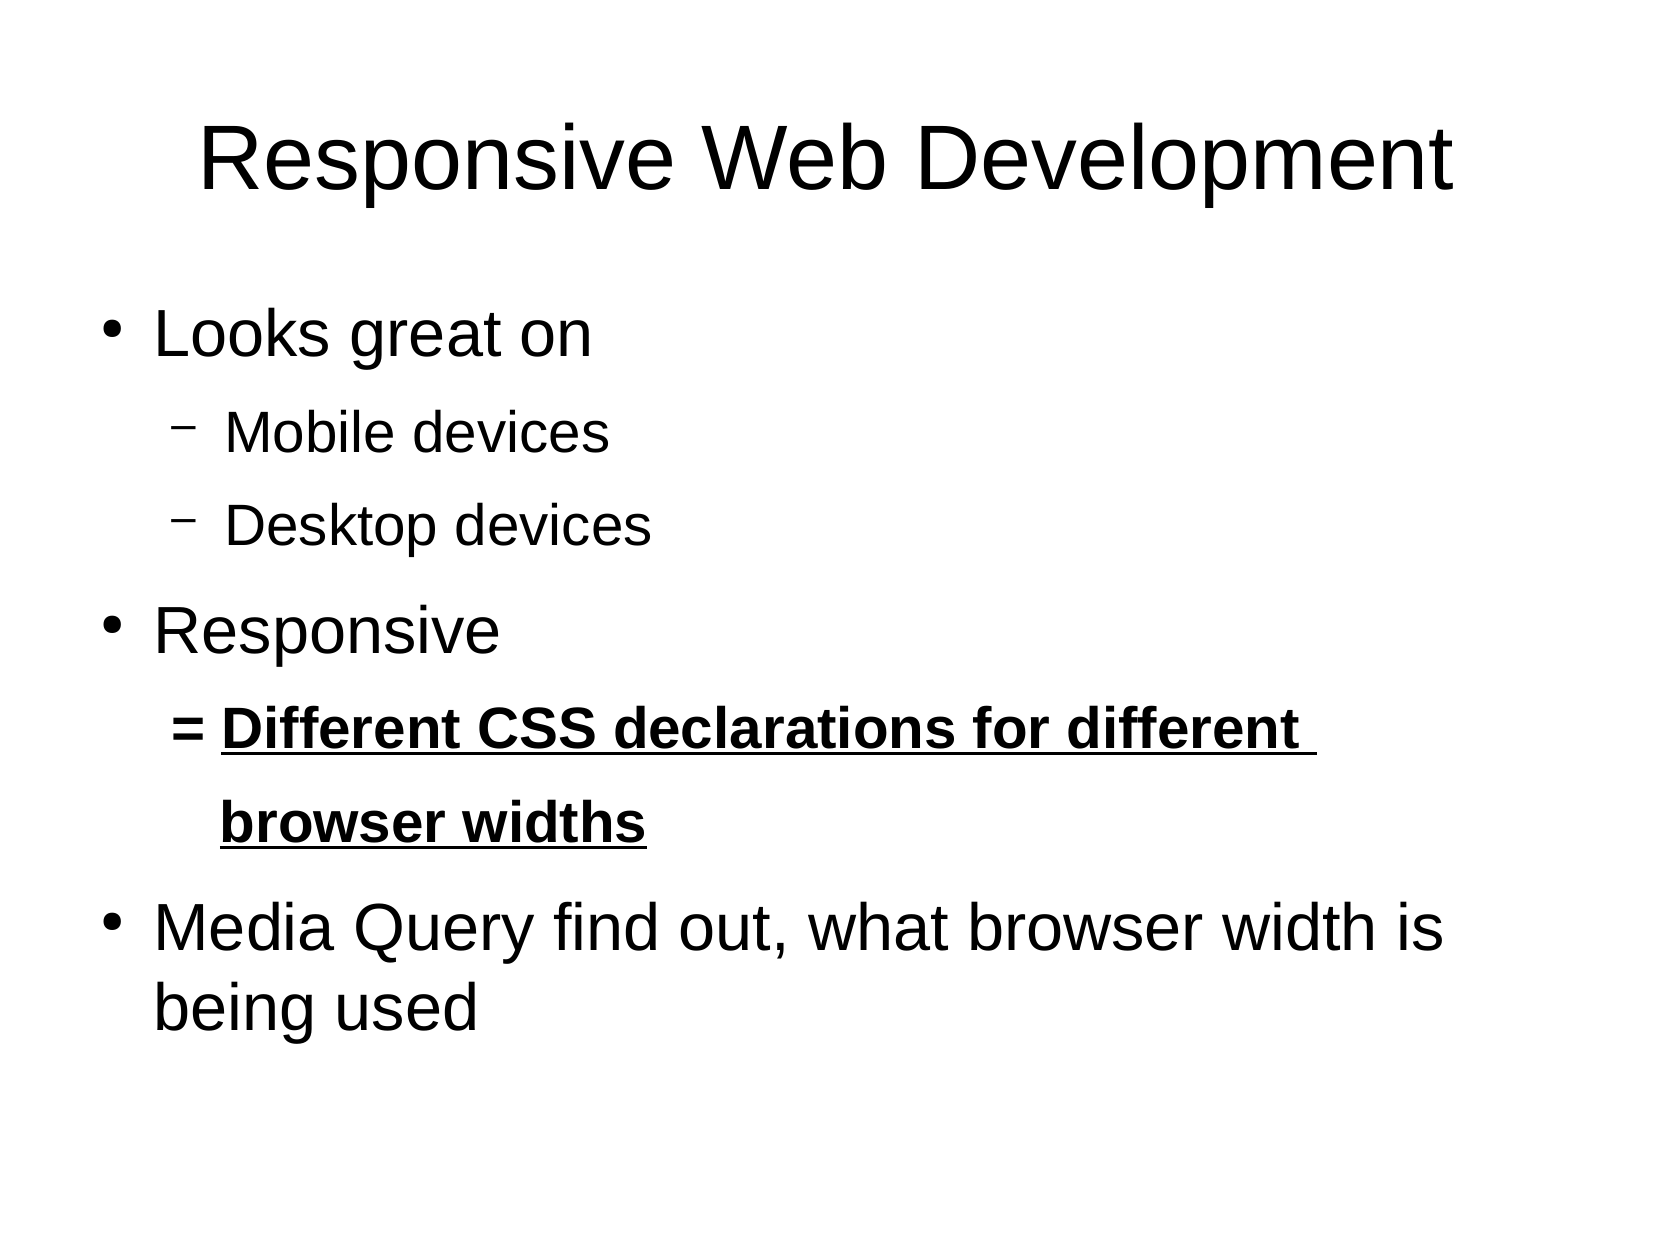

Responsive Web Development
Looks great on
Mobile devices
Desktop devices
Responsive
= Different CSS declarations for different
   browser widths
Media Query find out, what browser width is being used